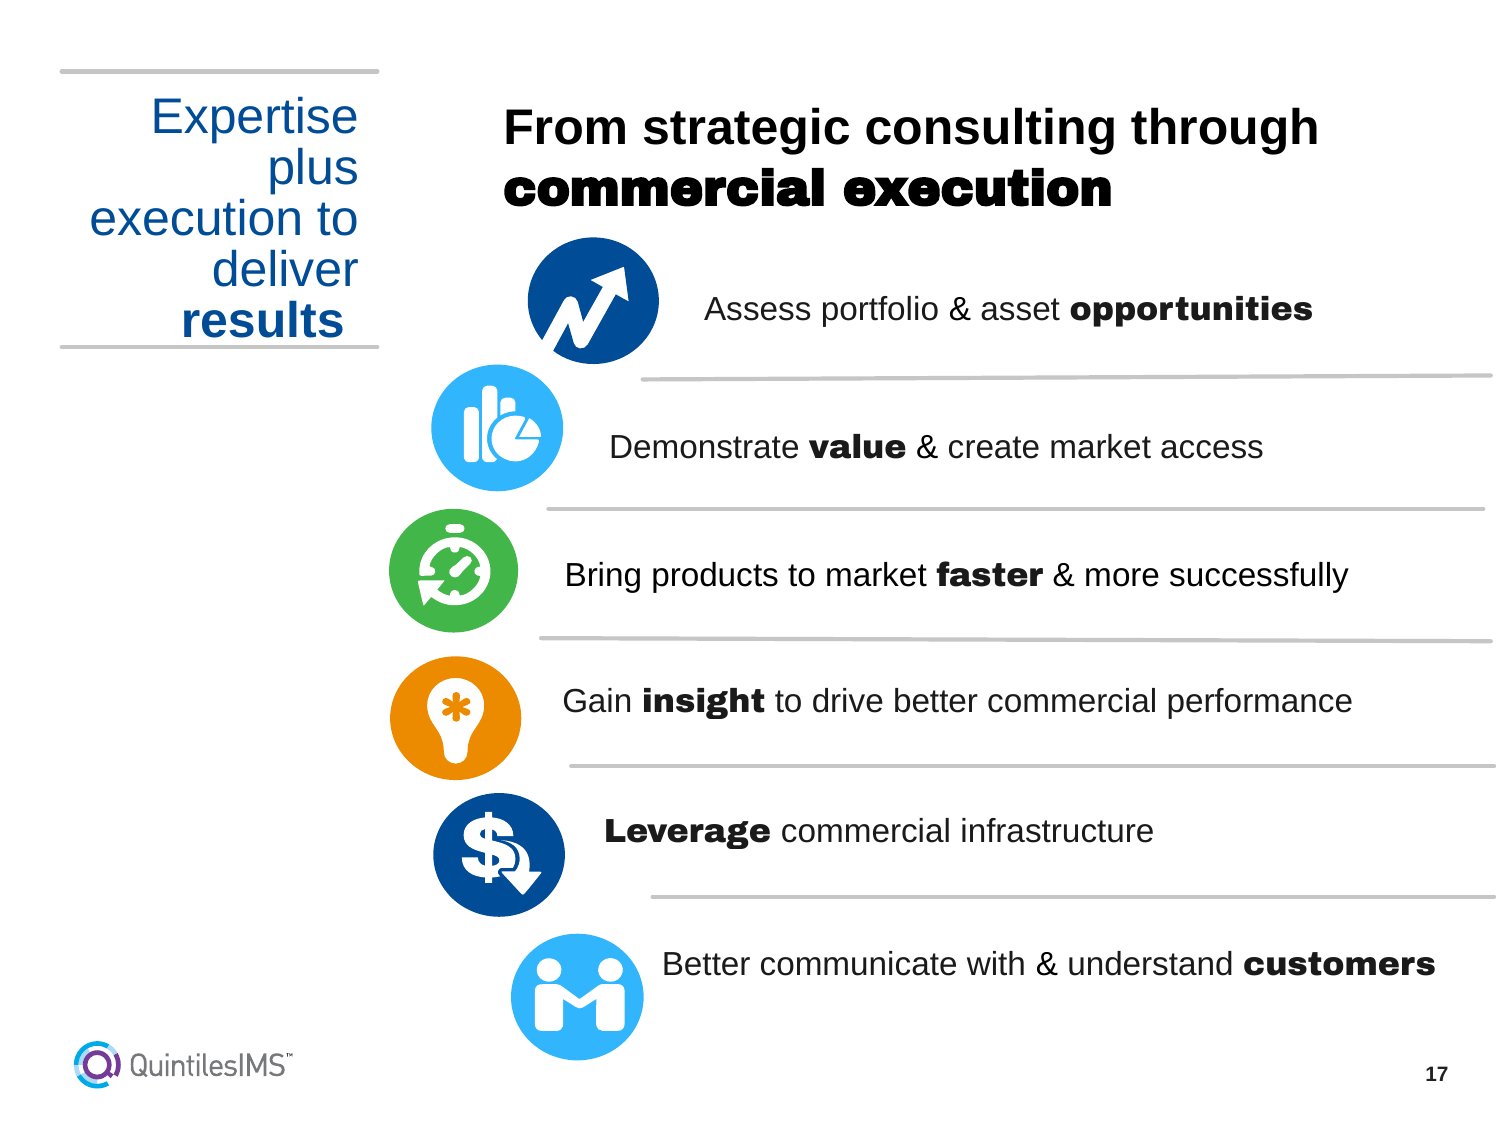

Expertise plus execution to deliver results
From strategic consulting through commercial execution

Assess portfolio & asset opportunities

Demonstrate value & create market access

Bring products to market faster & more successfully

Gain insight to drive better commercial performance

Leverage commercial infrastructure

Better communicate with & understand customers